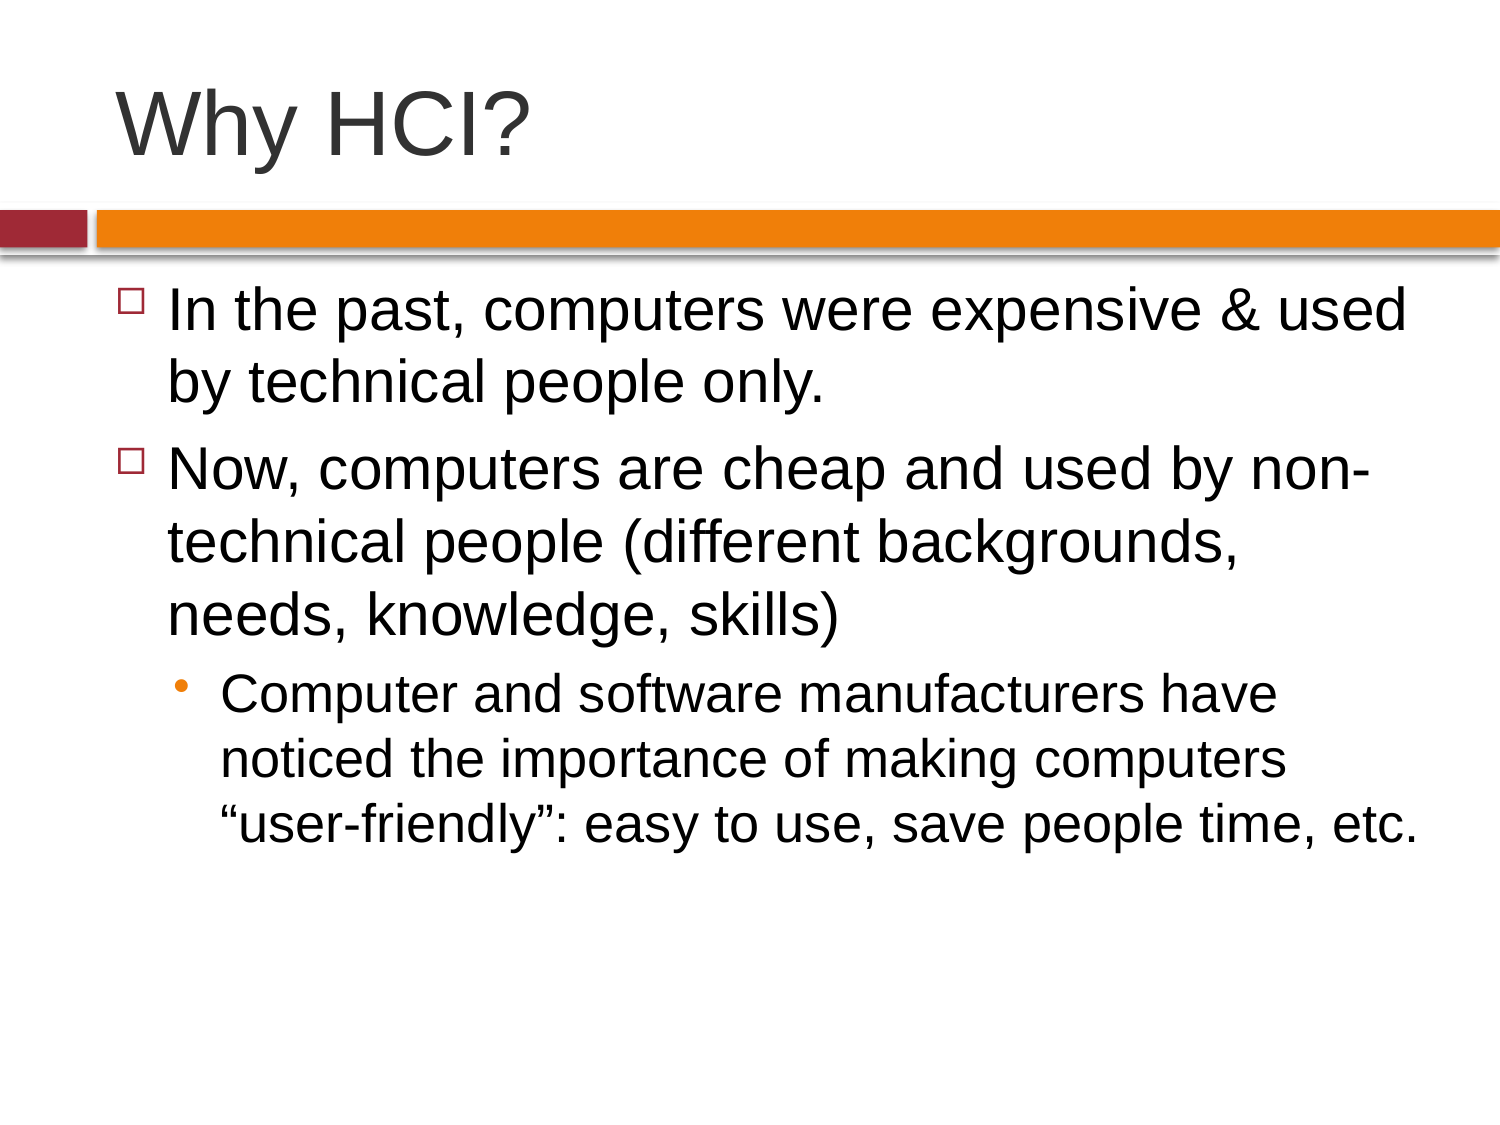

# Why HCI?
In the past, computers were expensive & used by technical people only.
Now, computers are cheap and used by non-technical people (different backgrounds, needs, knowledge, skills)
Computer and software manufacturers have noticed the importance of making computers “user-friendly”: easy to use, save people time, etc.